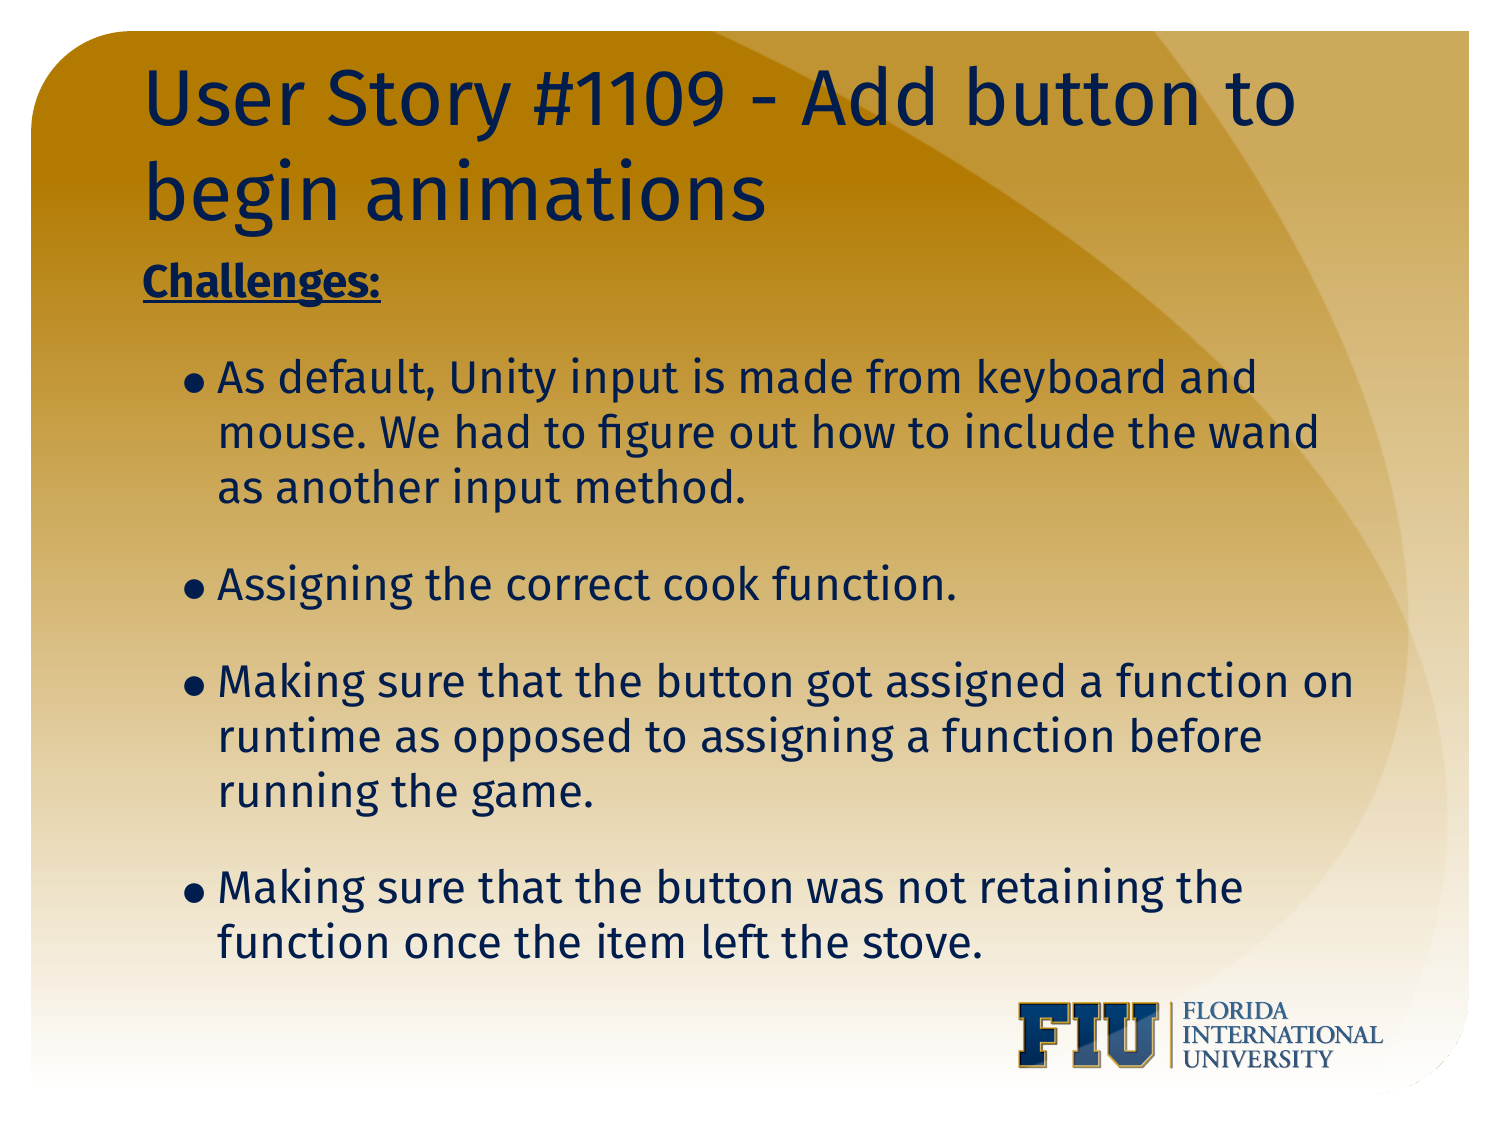

# User Story #1109 - Add button to begin animations
Challenges:
As default, Unity input is made from keyboard and mouse. We had to figure out how to include the wand as another input method.
Assigning the correct cook function.
Making sure that the button got assigned a function on runtime as opposed to assigning a function before running the game.
Making sure that the button was not retaining the function once the item left the stove.